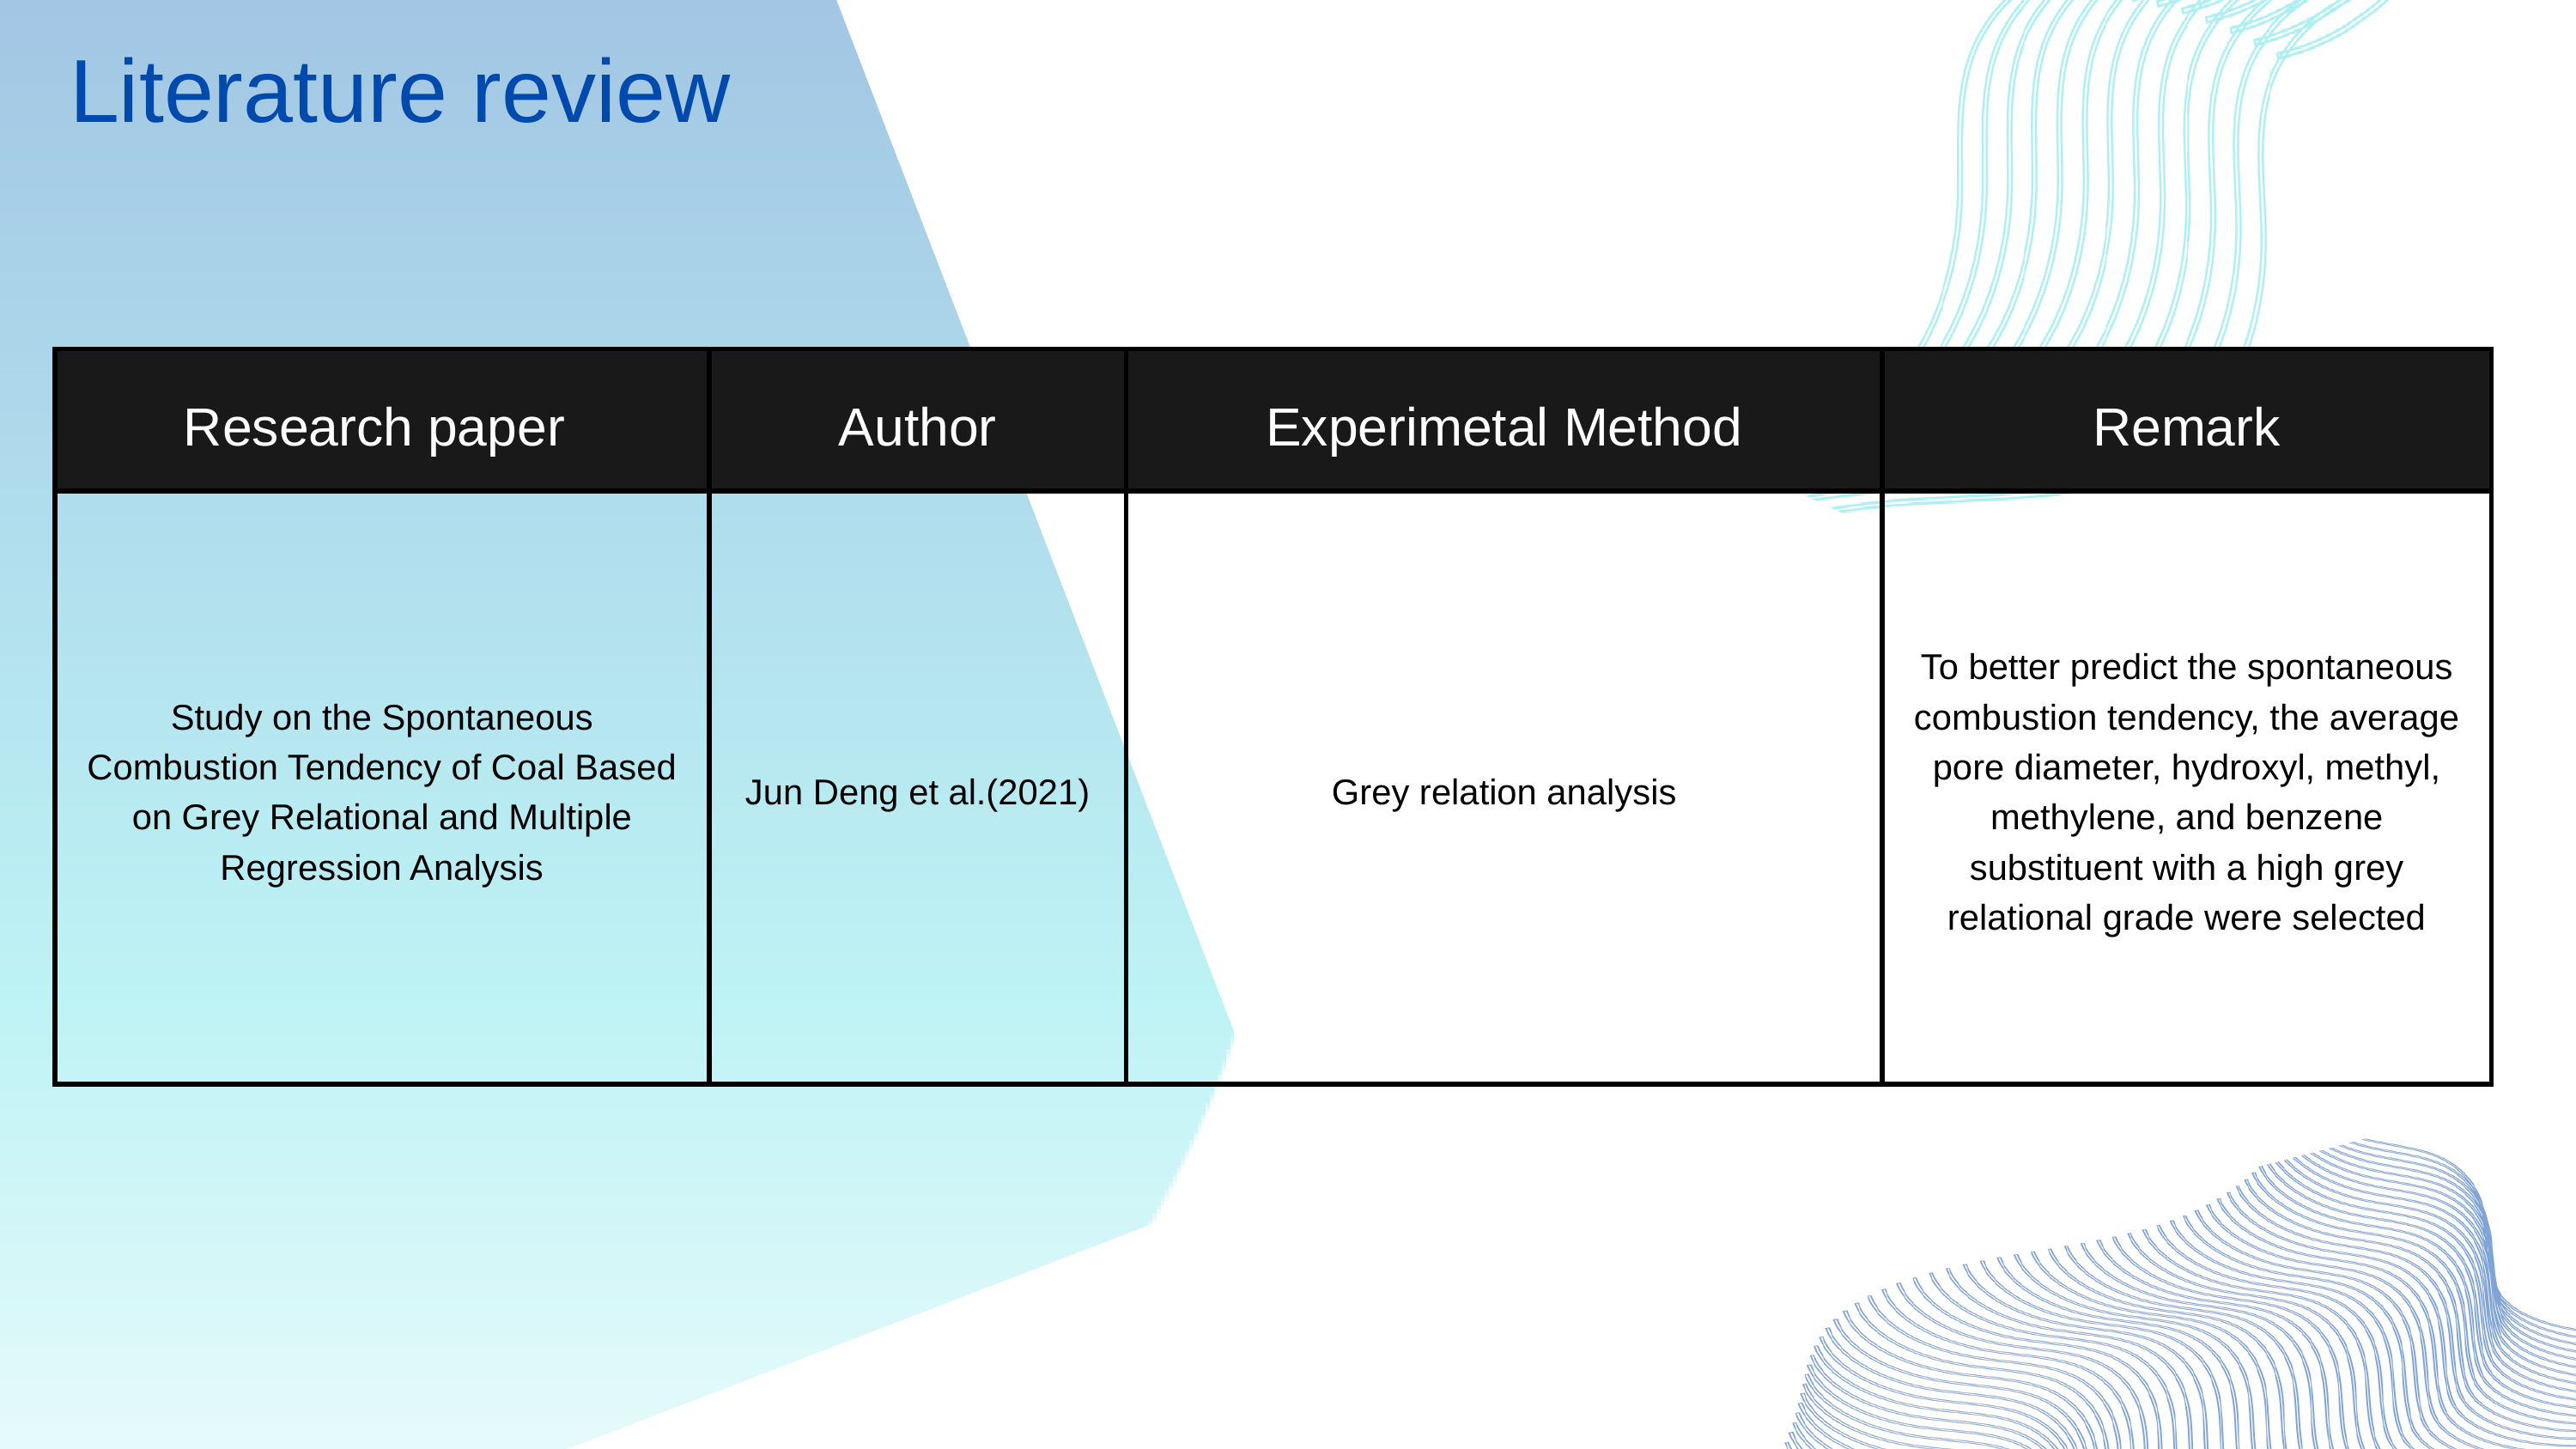

Literature review
| Research paper | Author | Experimetal Method | Remark |
| --- | --- | --- | --- |
| Study on the Spontaneous Combustion Tendency of Coal Based on Grey Relational and Multiple Regression Analysis | Jun Deng et al.(2021) | Grey relation analysis | To better predict the spontaneous combustion tendency, the average pore diameter, hydroxyl, methyl, methylene, and benzene substituent with a high grey relational grade were selected |